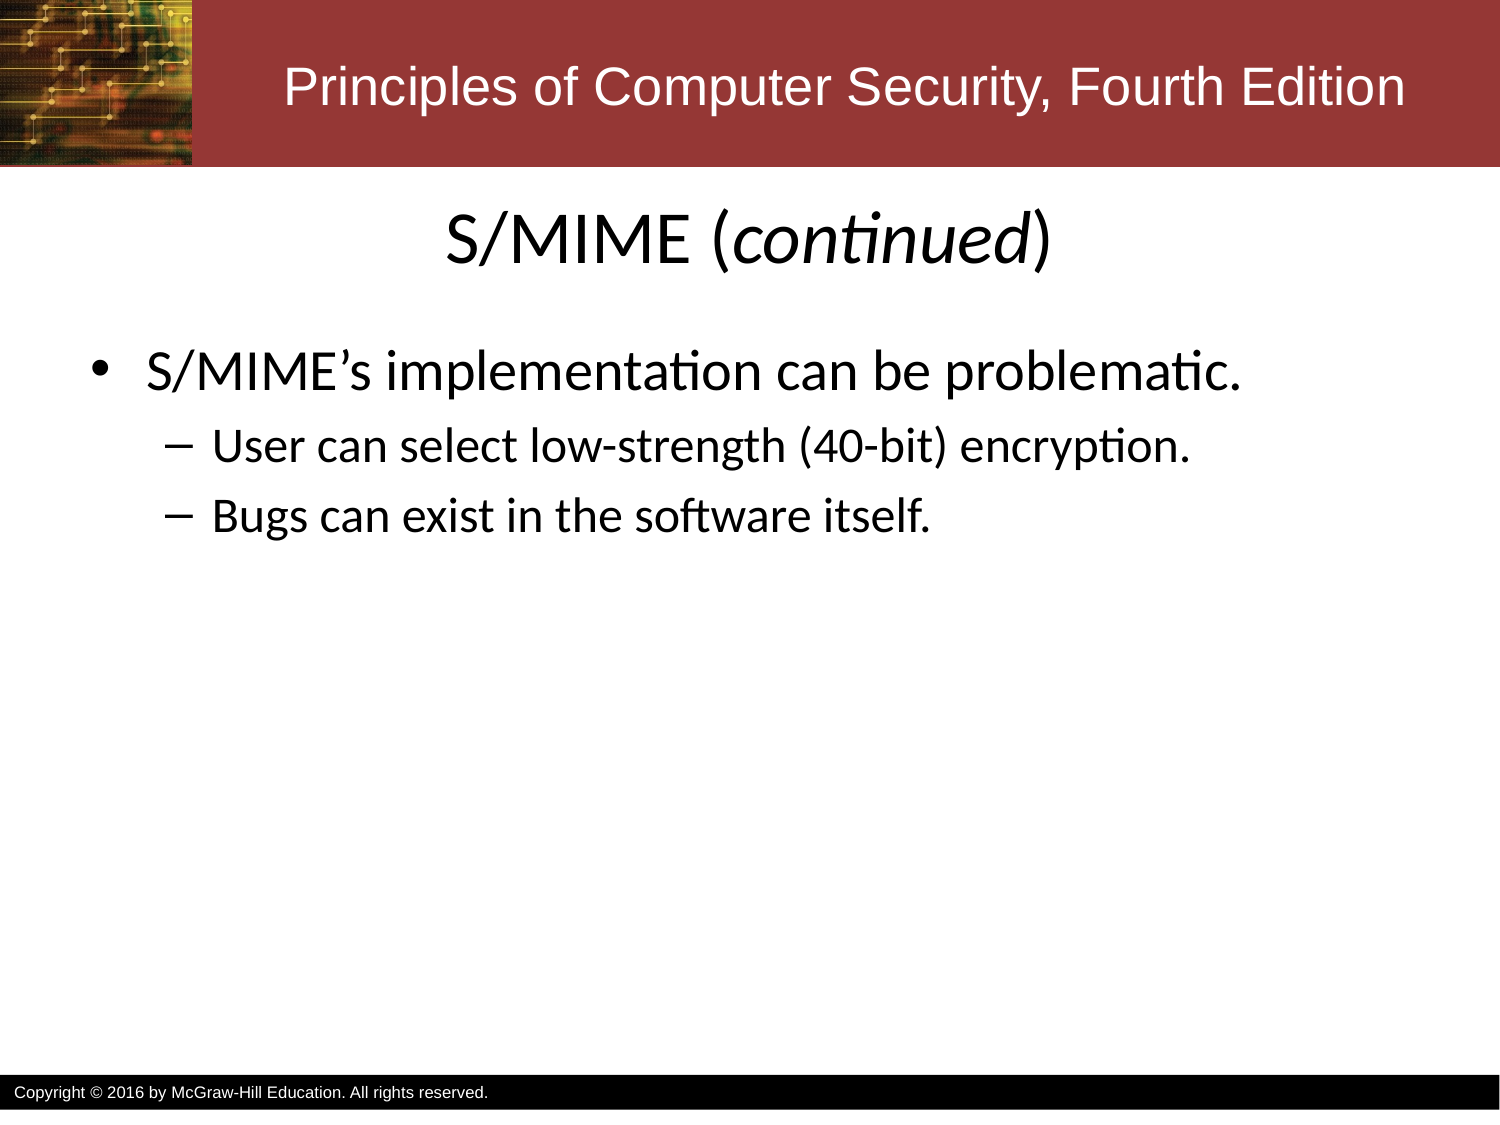

# S/MIME (continued)
S/MIME’s implementation can be problematic.
User can select low-strength (40-bit) encryption.
Bugs can exist in the software itself.